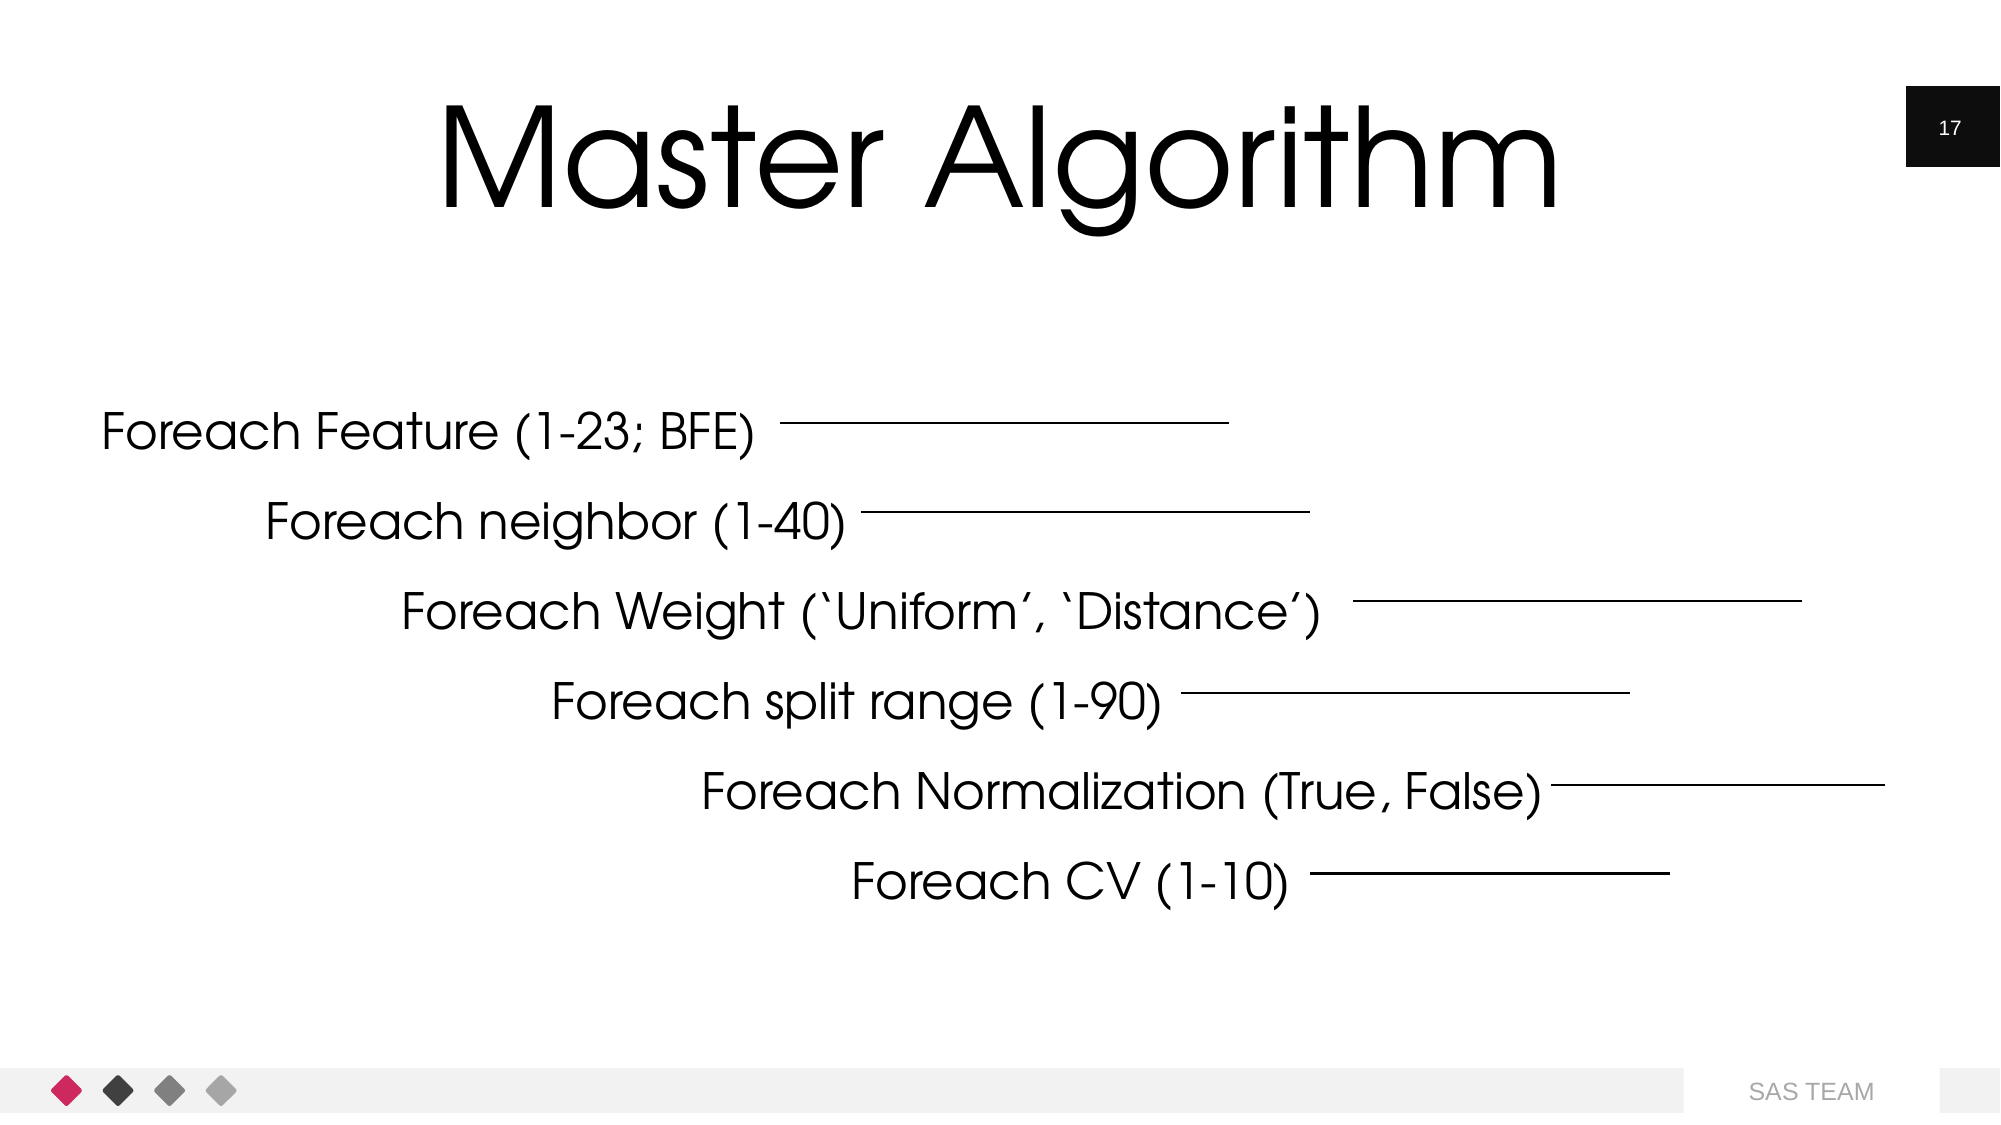

Master Algorithm
17
Foreach Feature (1-23; BFE)
	 Foreach neighbor (1-40)
		Foreach Weight (‘Uniform’, ‘Distance’)
			Foreach split range (1-90)
				Foreach Normalization (True, False)
					Foreach CV (1-10)
SAS TEAM